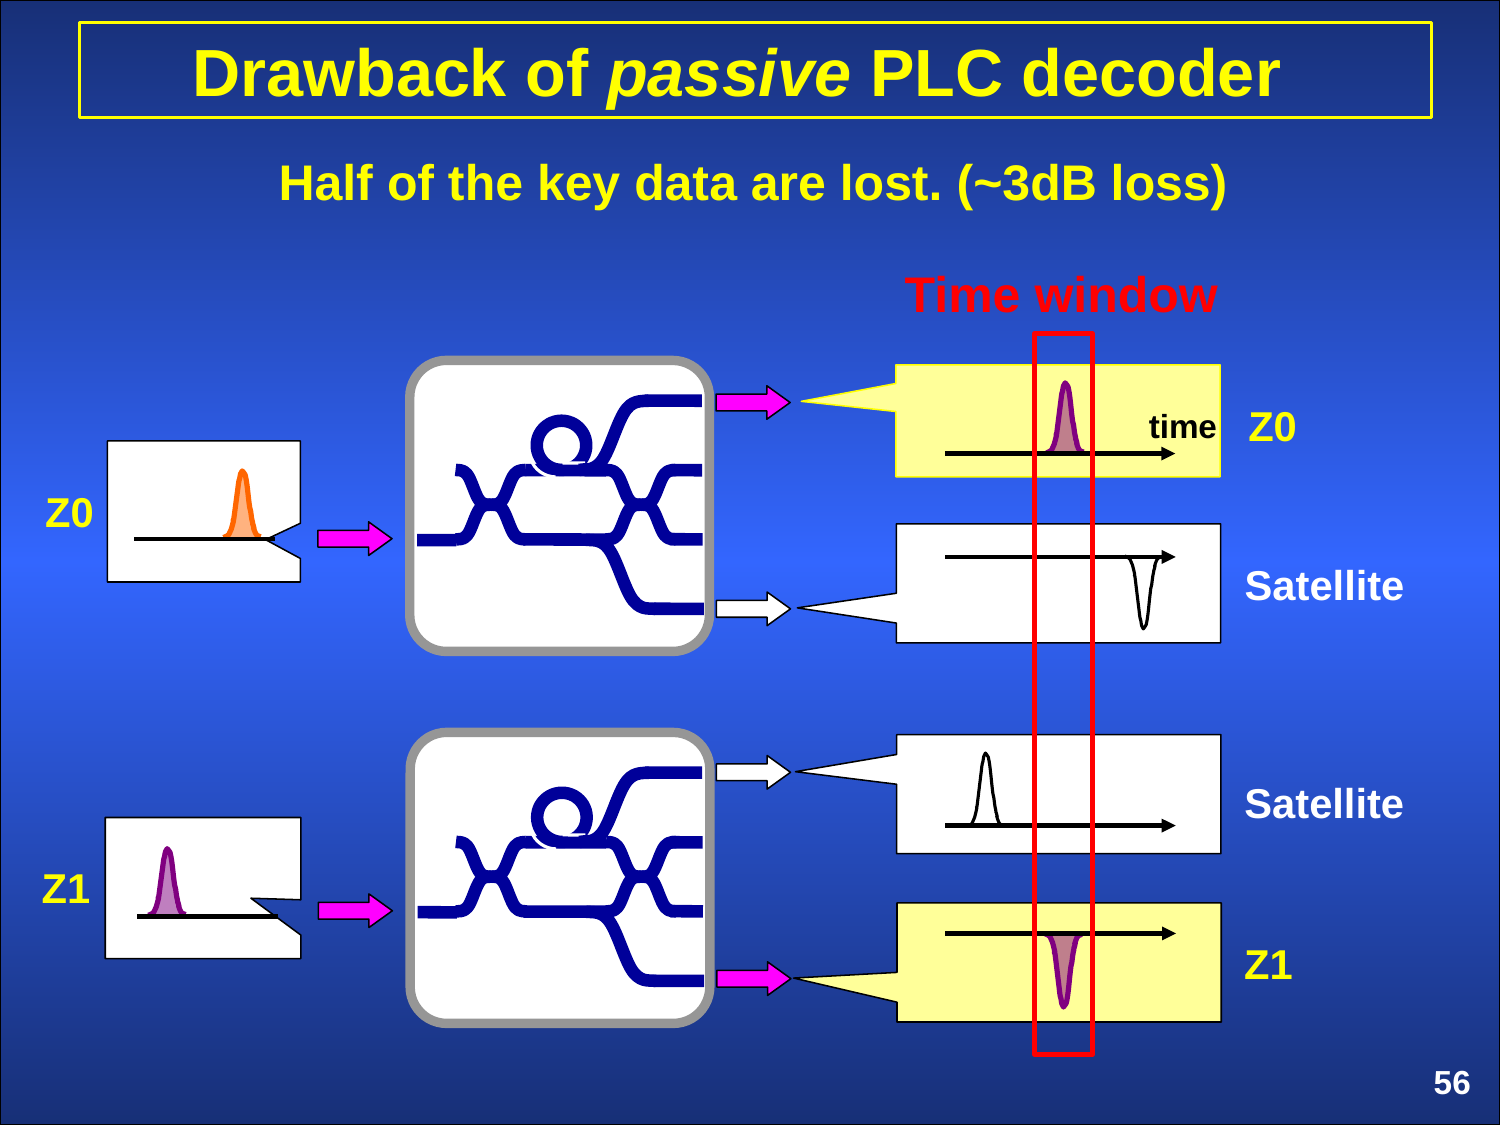

Drawback of passive PLC decoder
Half of the key data are lost. (~3dB loss)
Time window

Z0
time

Z0

Satellite

Satellite

Z1

Z1